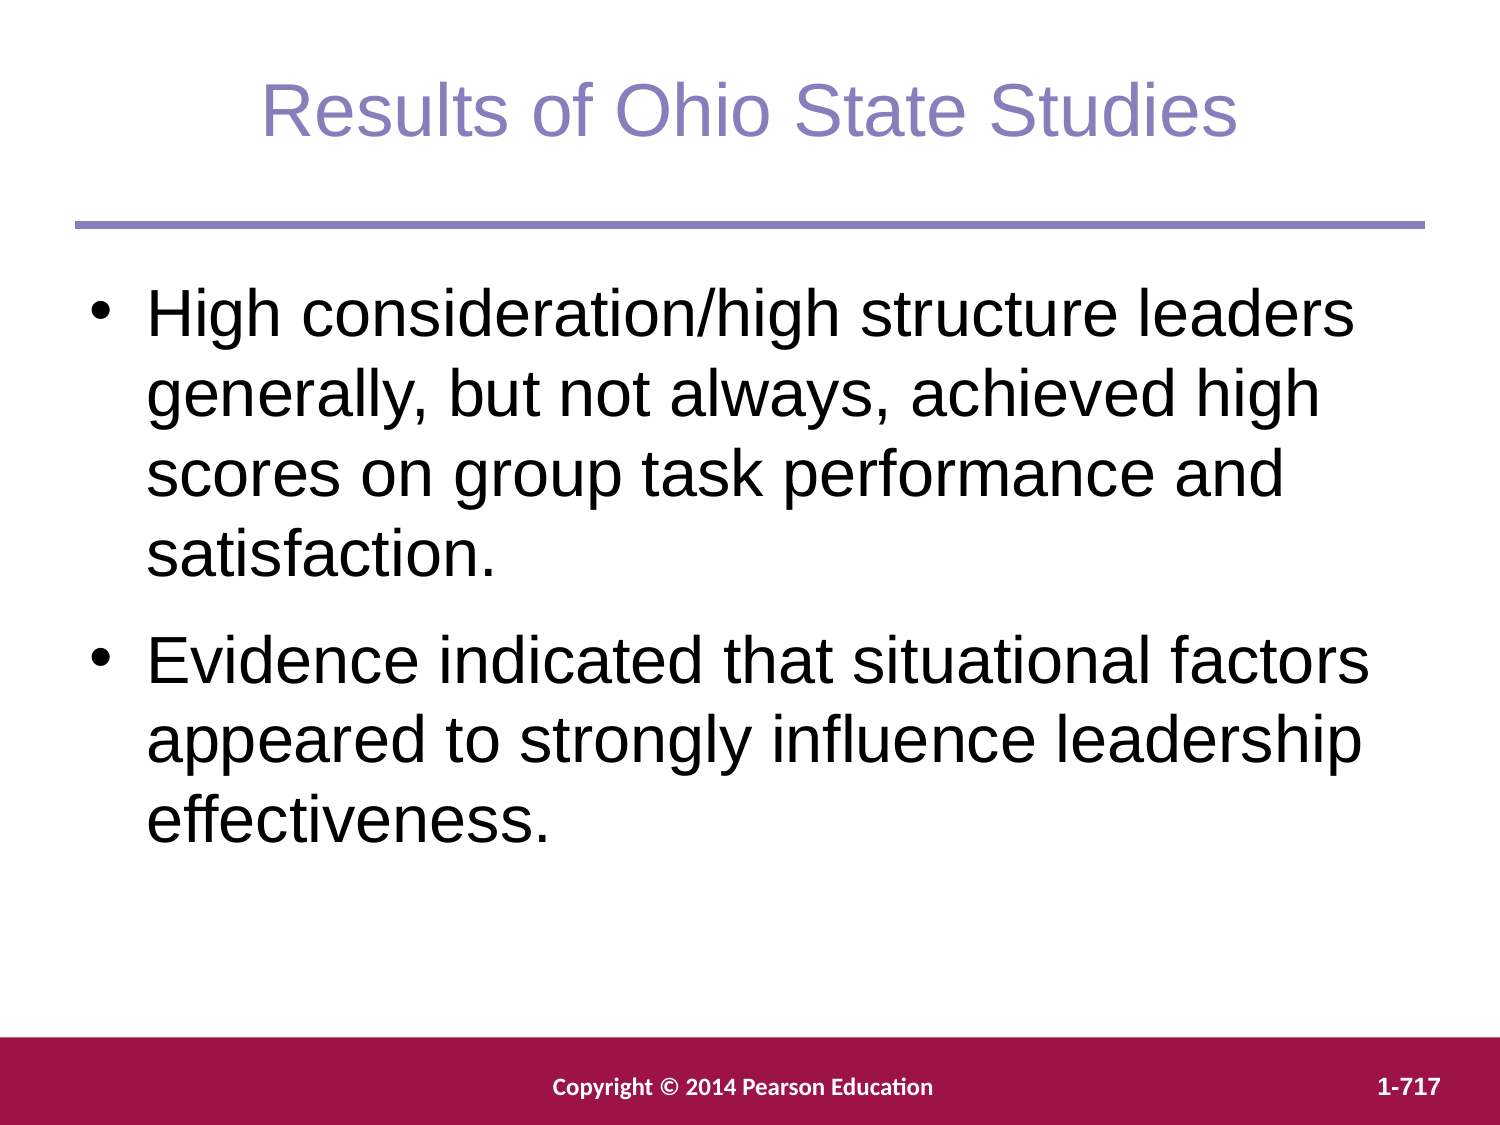

Results of Ohio State Studies
High consideration/high structure leaders generally, but not always, achieved high scores on group task performance and satisfaction.
Evidence indicated that situational factors appeared to strongly influence leadership effectiveness.